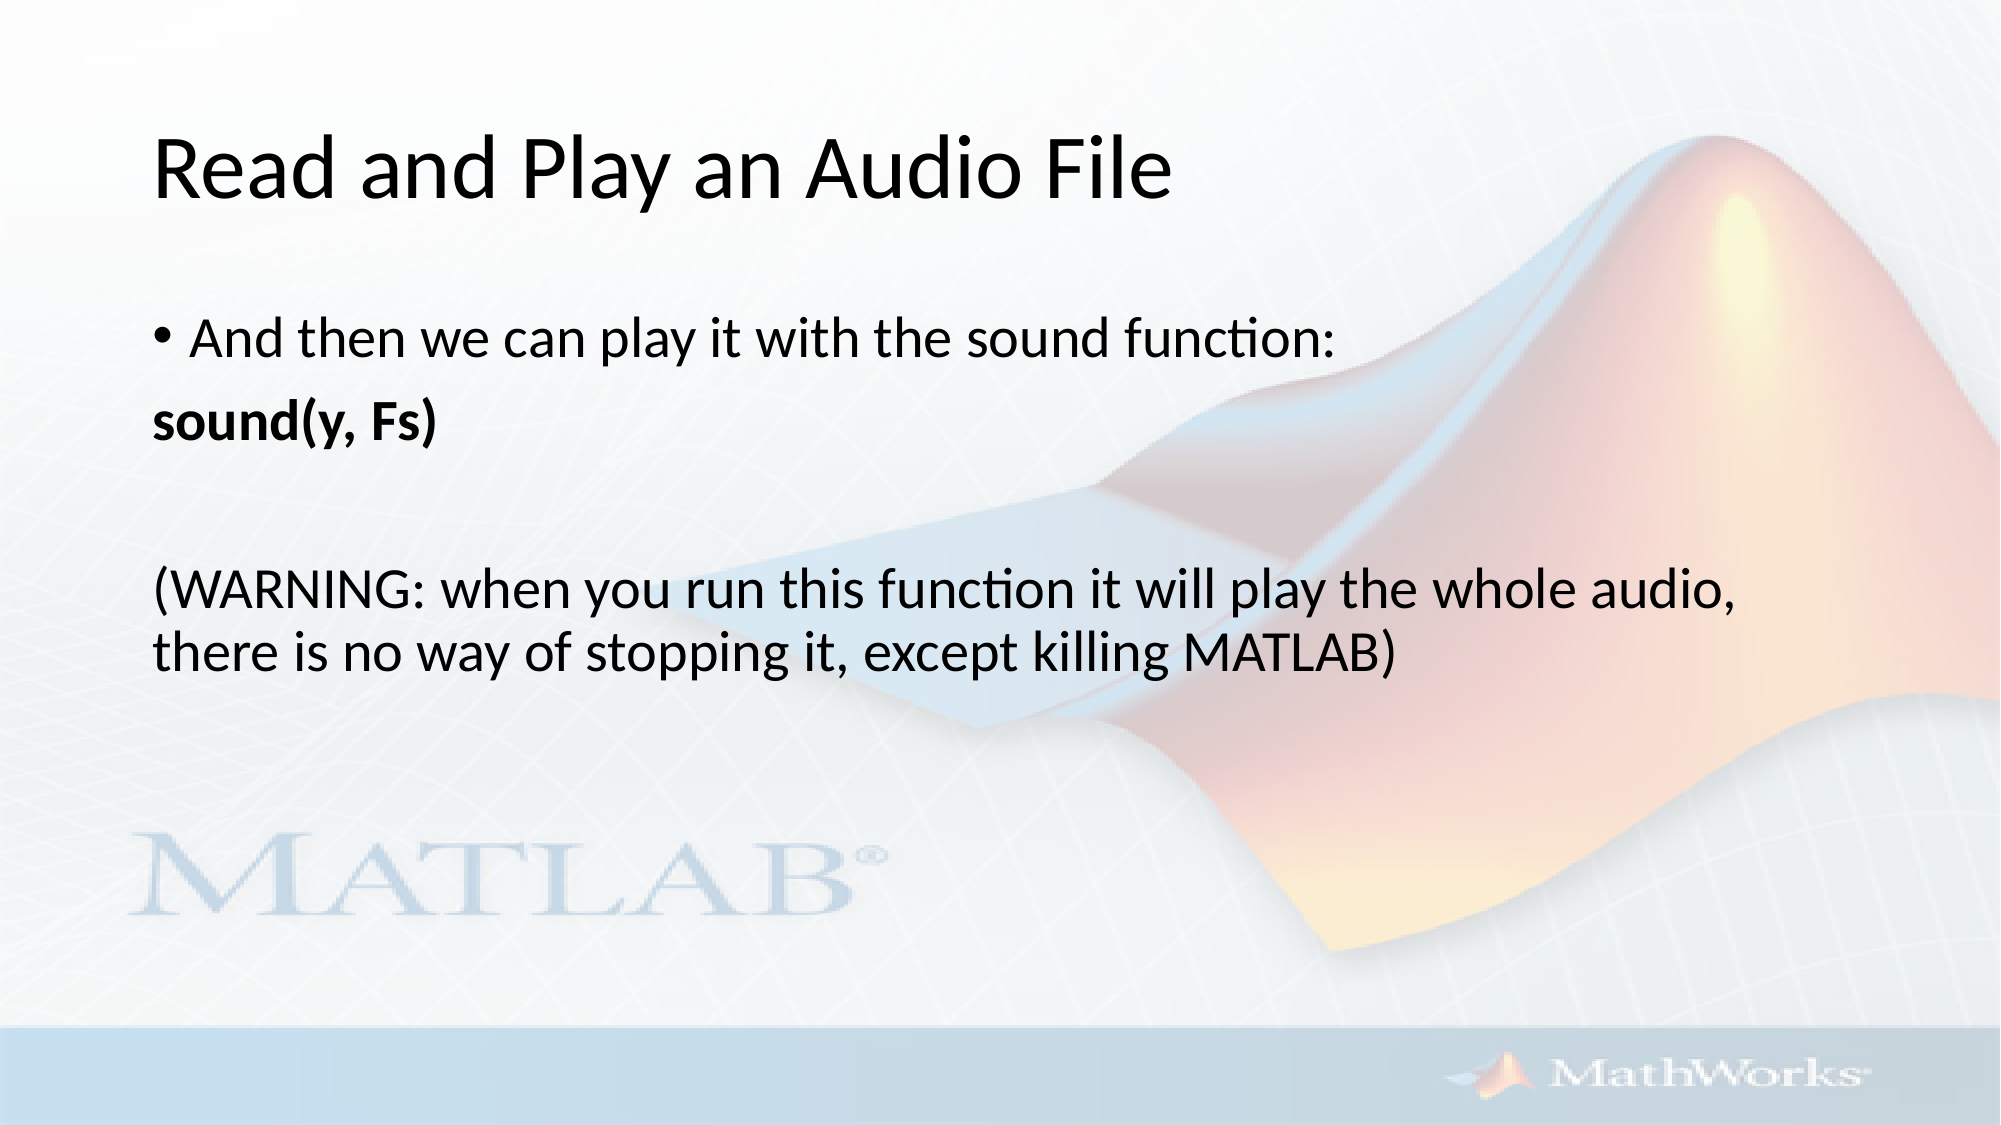

# Read and Play an Audio File
And then we can play it with the sound function:
sound(y, Fs)

(WARNING: when you run this function it will play the whole audio, there is no way of stopping it, except killing MATLAB)